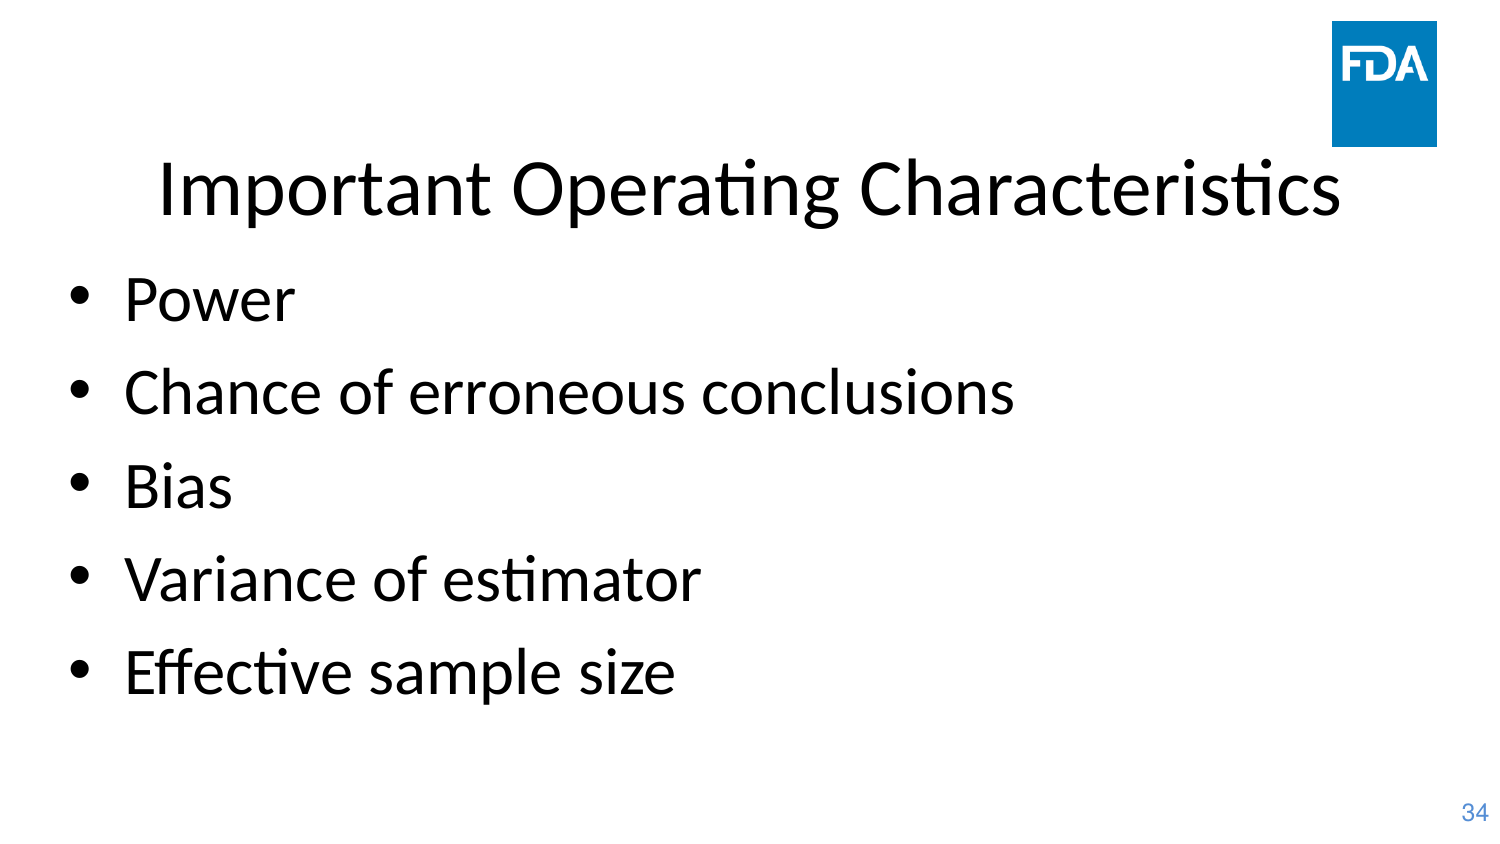

# Important Operating Characteristics
Power
Chance of erroneous conclusions
Bias
Variance of estimator
Effective sample size